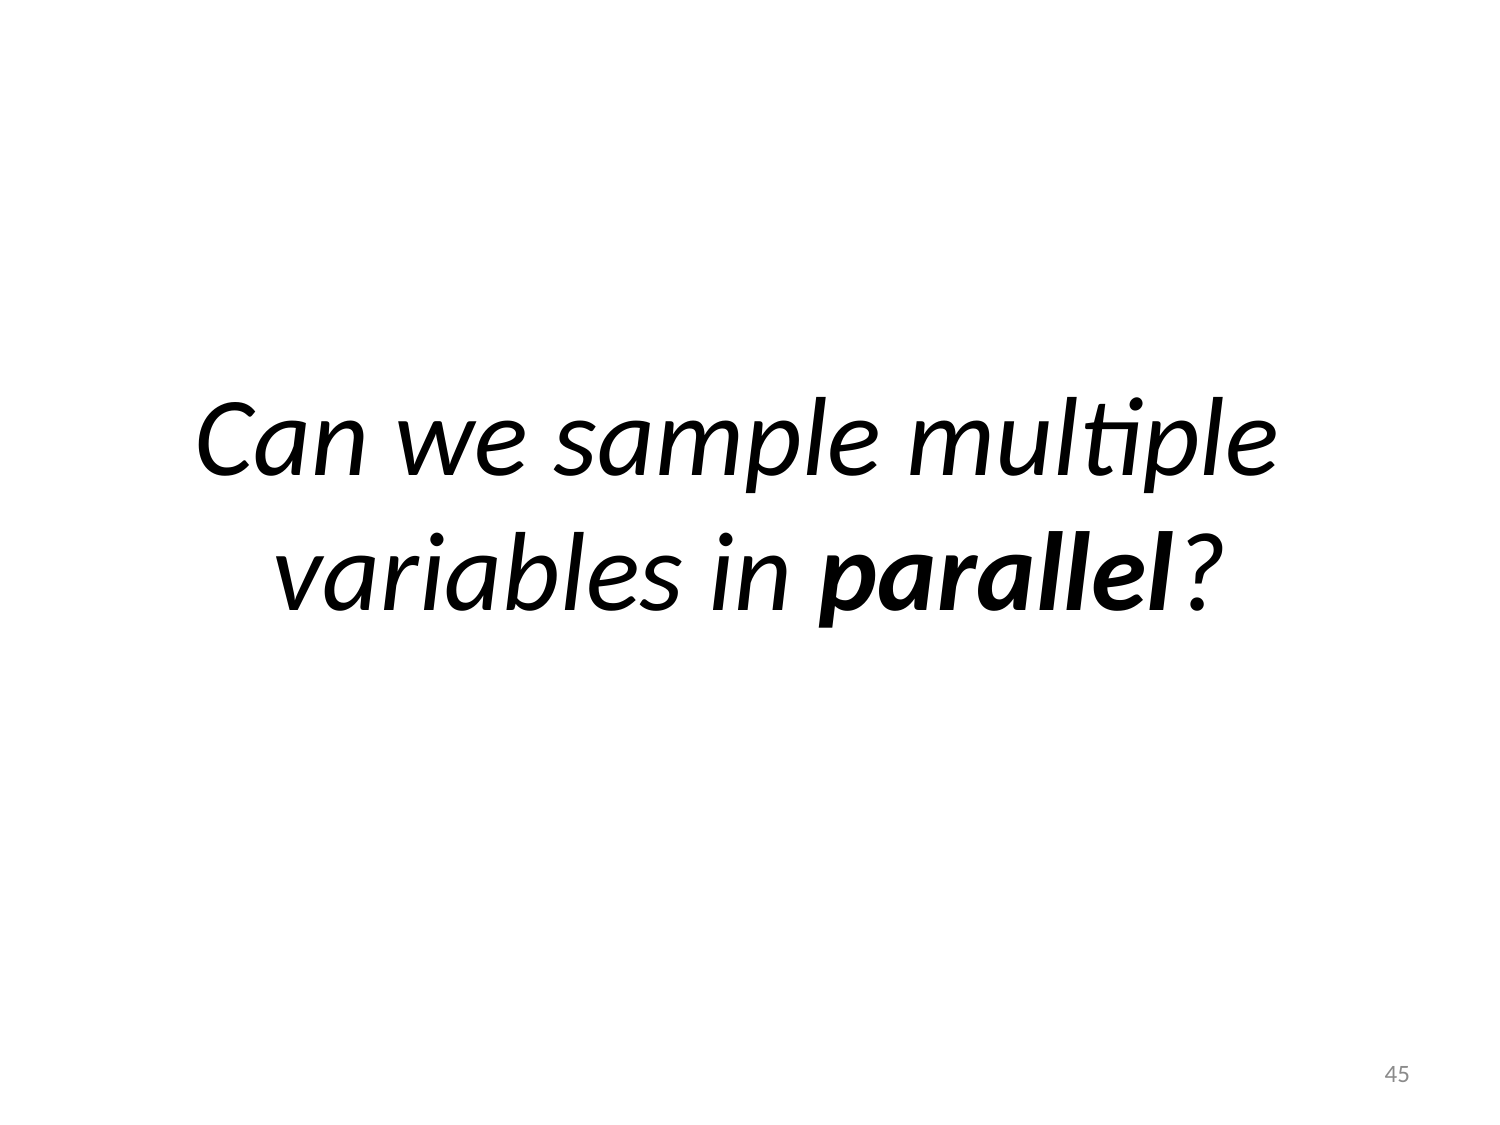

# Can we sample multiple variables in parallel?
45